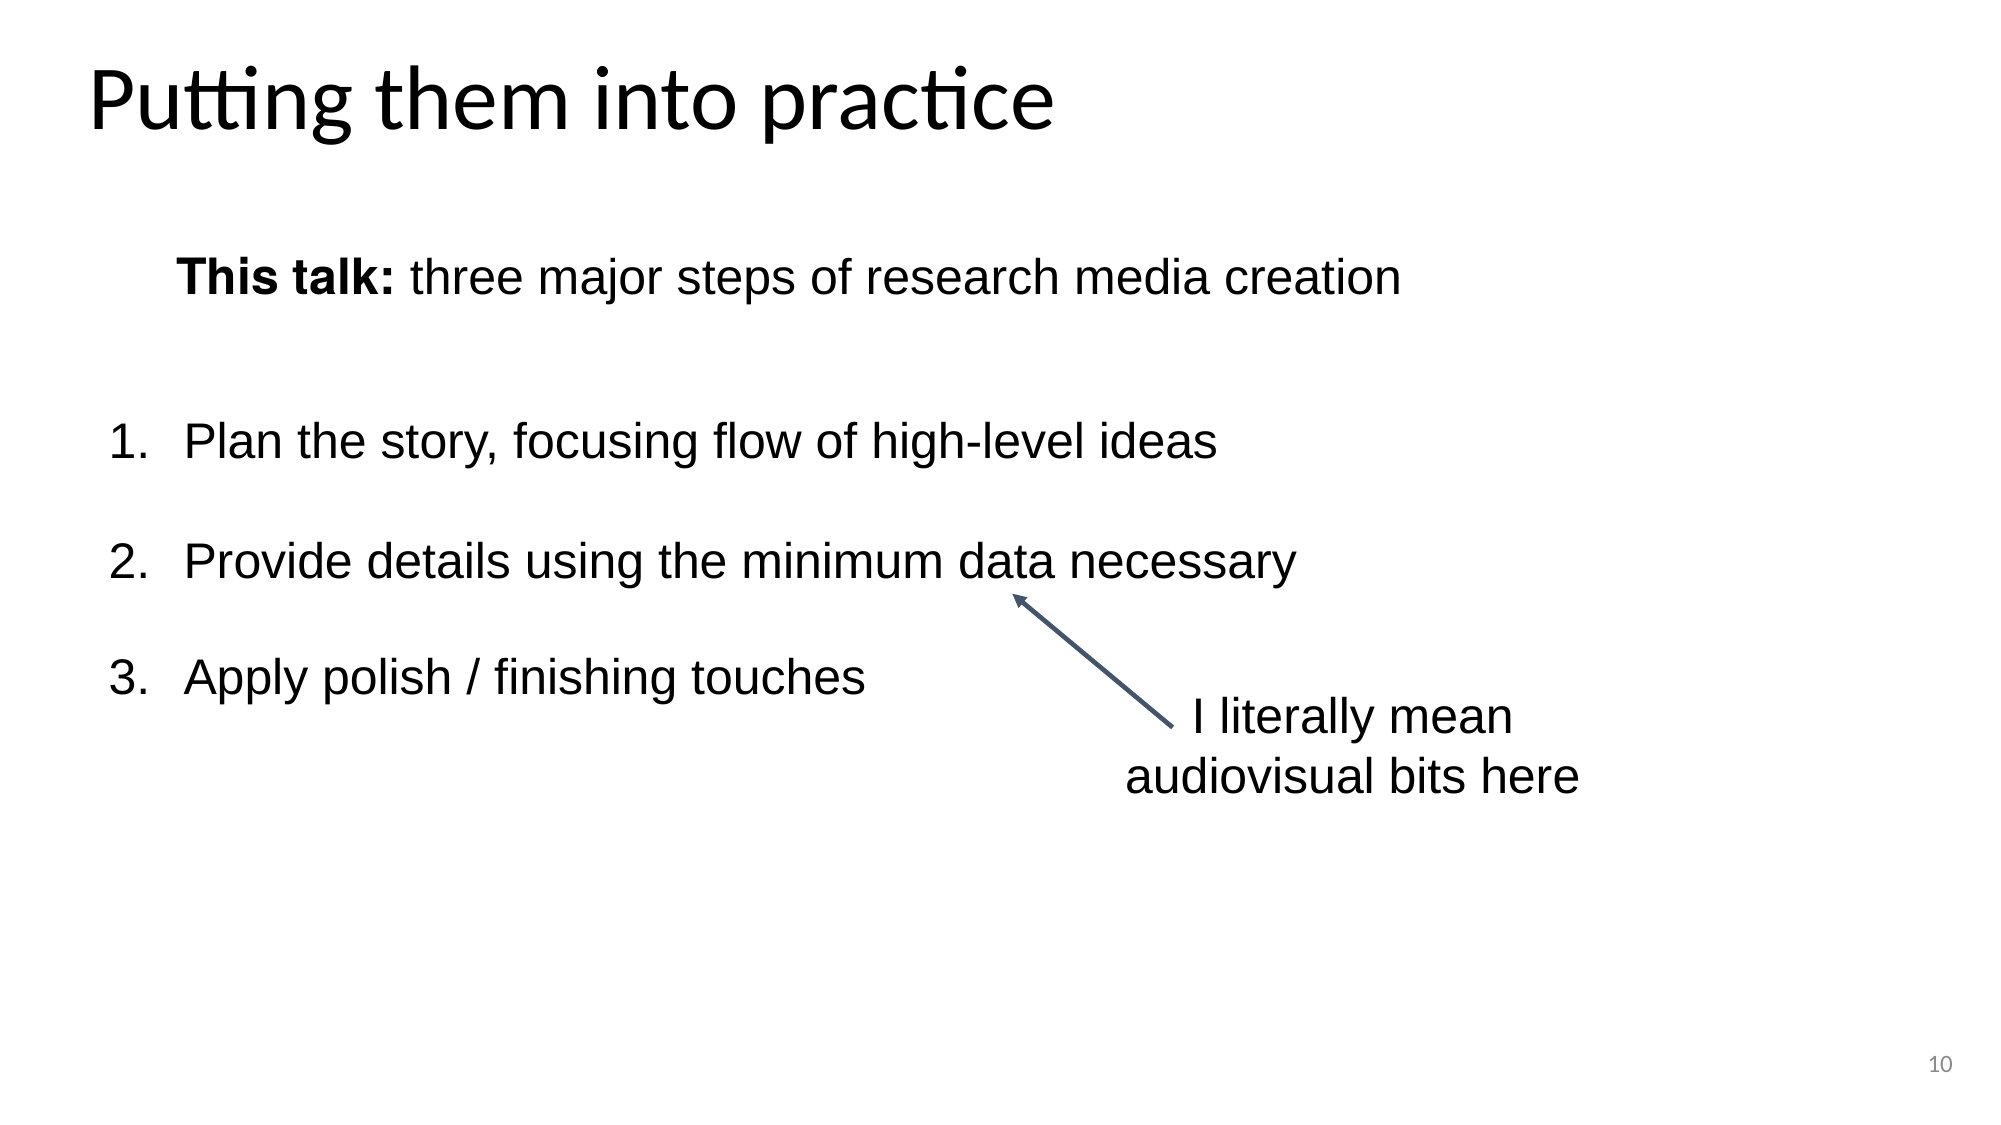

# Putting them into practice
This talk: three major steps of research media creation
Plan the story, focusing flow of high-level ideas

Provide details using the minimum data necessary

I literally mean audiovisual bits here
Apply polish / finishing touches
10